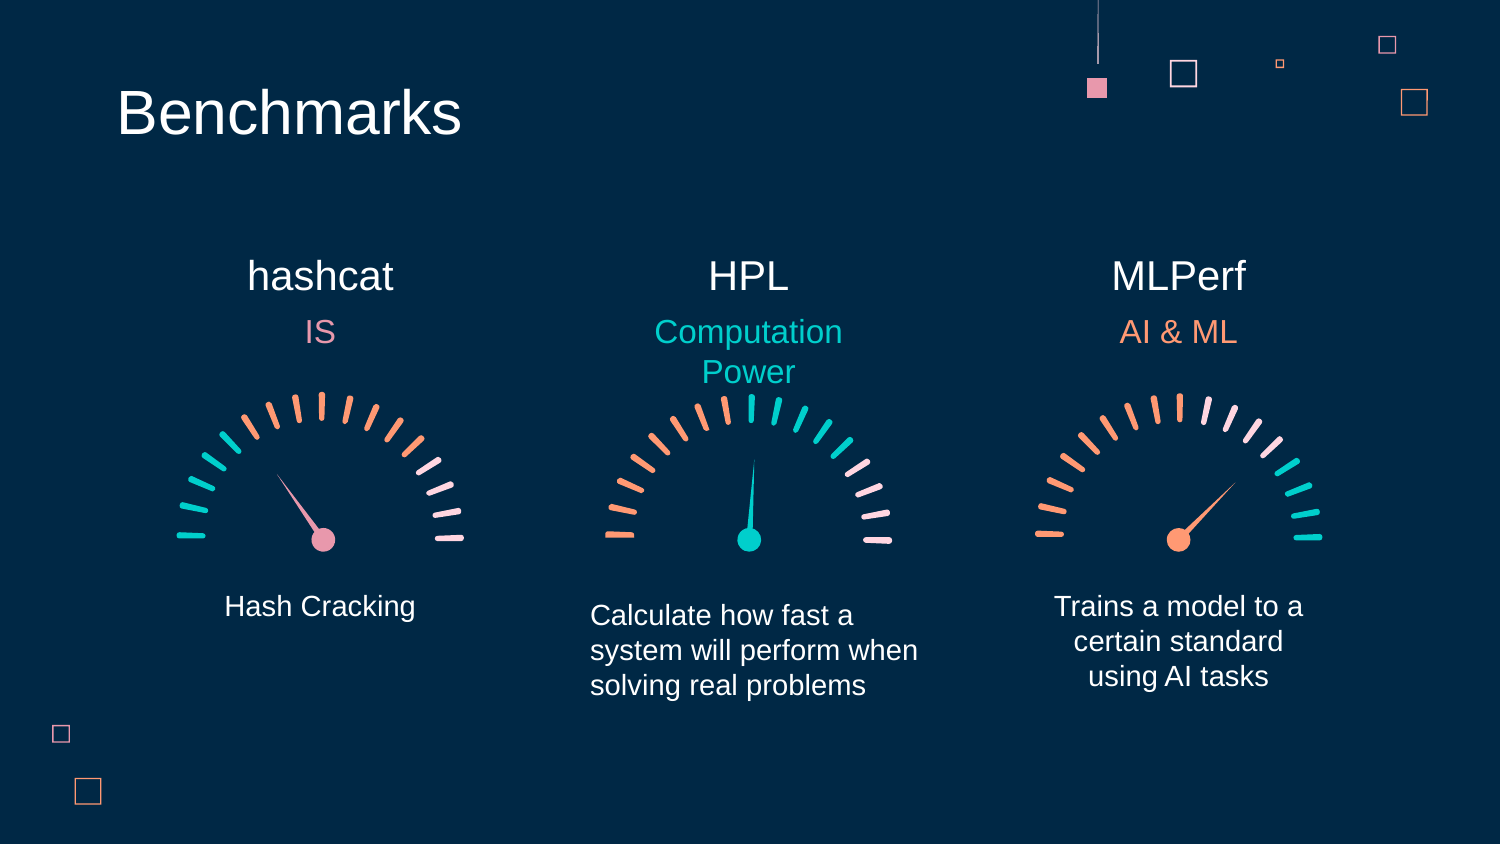

Benchmarks
# hashcat
HPL
MLPerf
IS
Computation Power
AI & ML

Hash Cracking
Trains a model to a certain standard using AI tasks
Calculate how fast a system will perform when solving real problems